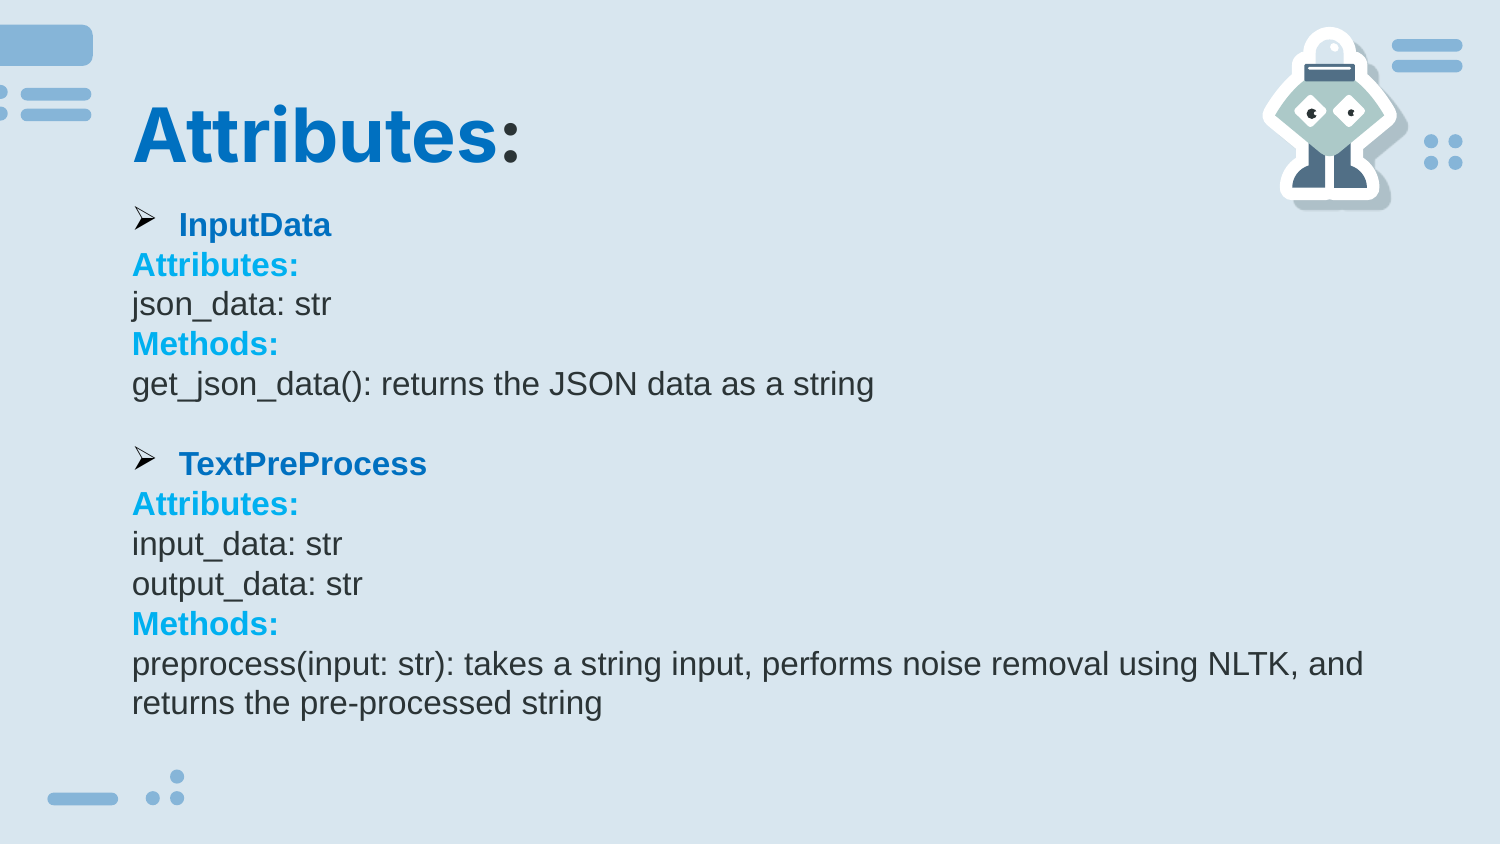

# Attributes:
InputData
Attributes:
json_data: str
Methods:
get_json_data(): returns the JSON data as a string

TextPreProcess
Attributes:
input_data: str
output_data: str
Methods:
preprocess(input: str): takes a string input, performs noise removal using NLTK, and returns the pre-processed string